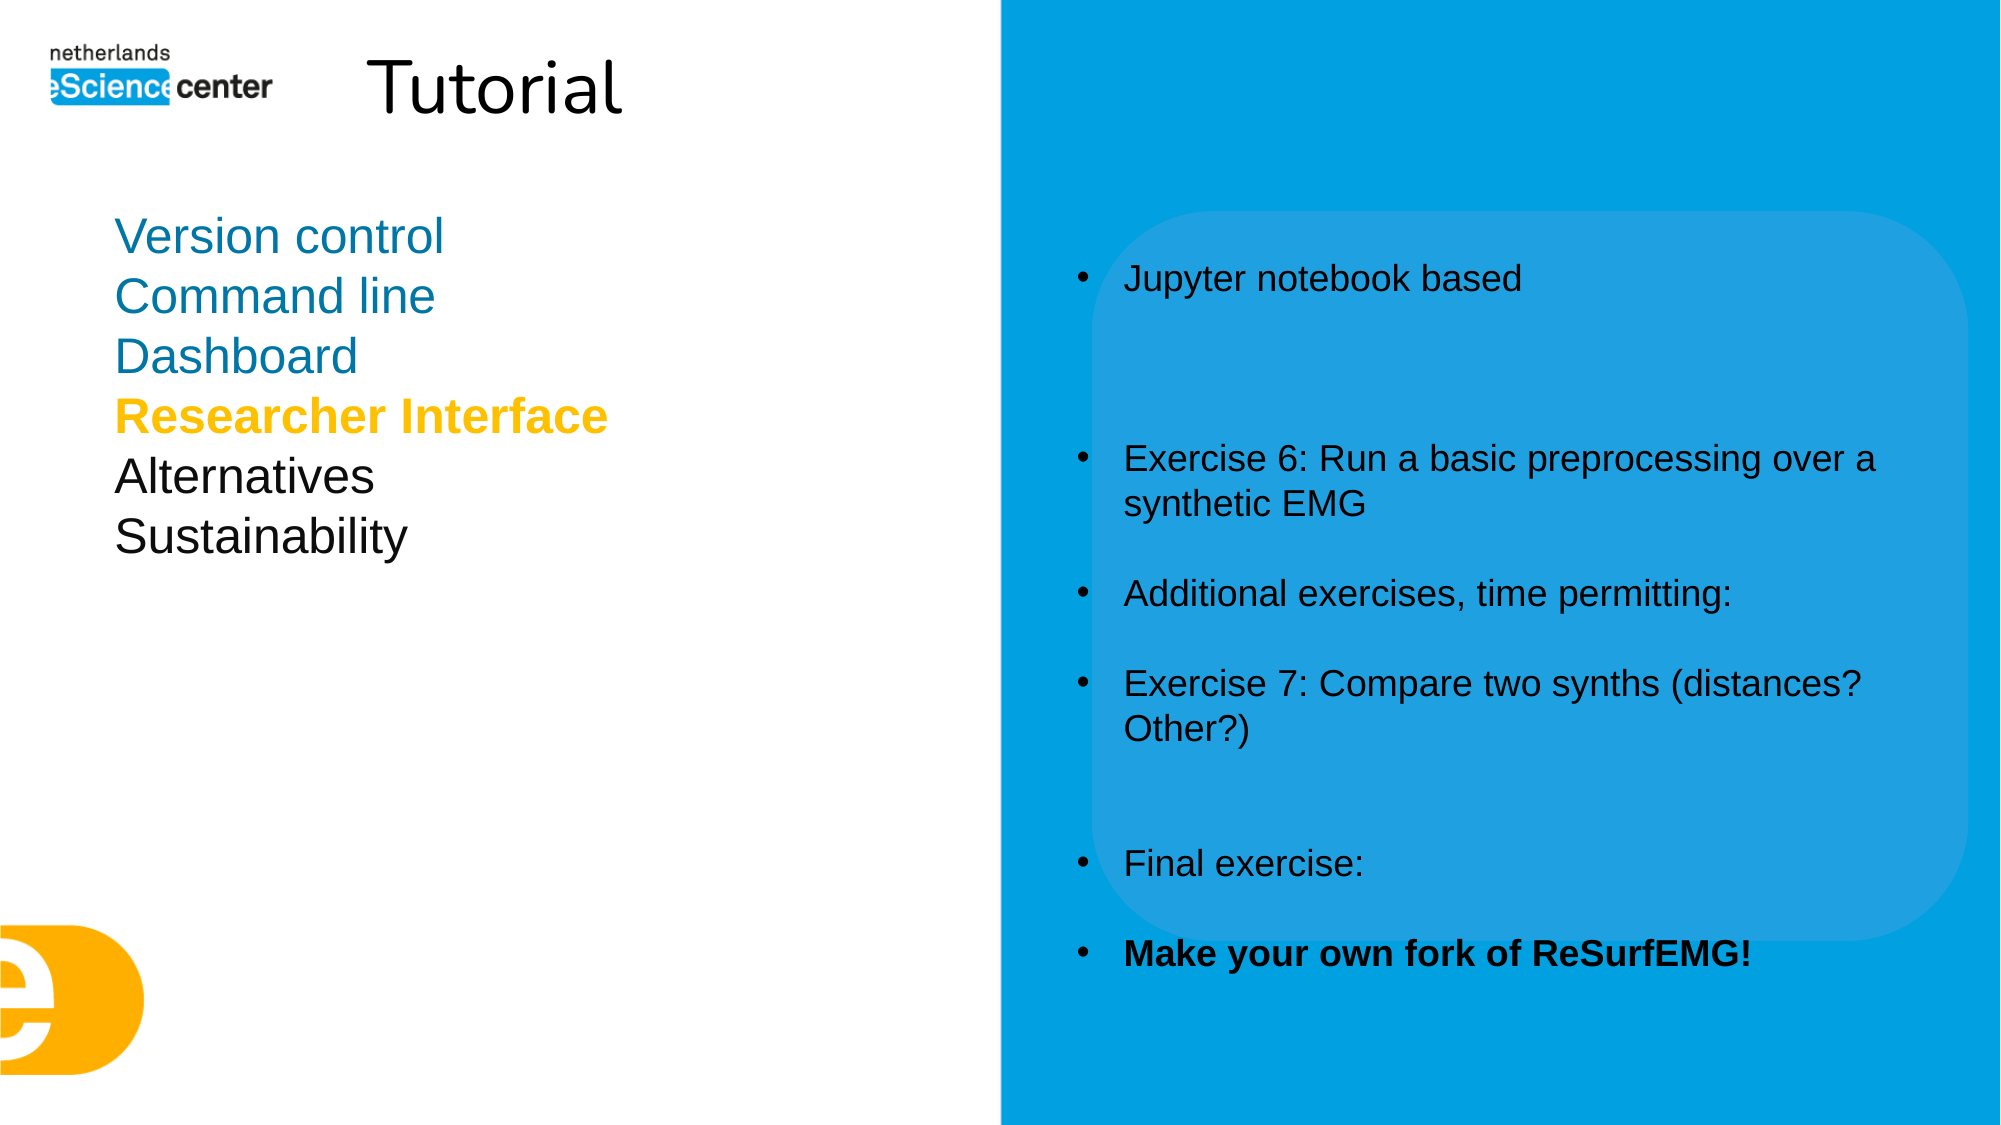

Tutorial

Version control
Command line
Dashboard
Researcher Interface
Alternatives
Sustainability

Jupyter notebook based

Exercise 6: Run a basic preprocessing over a synthetic EMG

Additional exercises, time permitting:

Exercise 7: Compare two synths (distances? Other?)

Final exercise:

Make your own fork of ReSurfEMG!